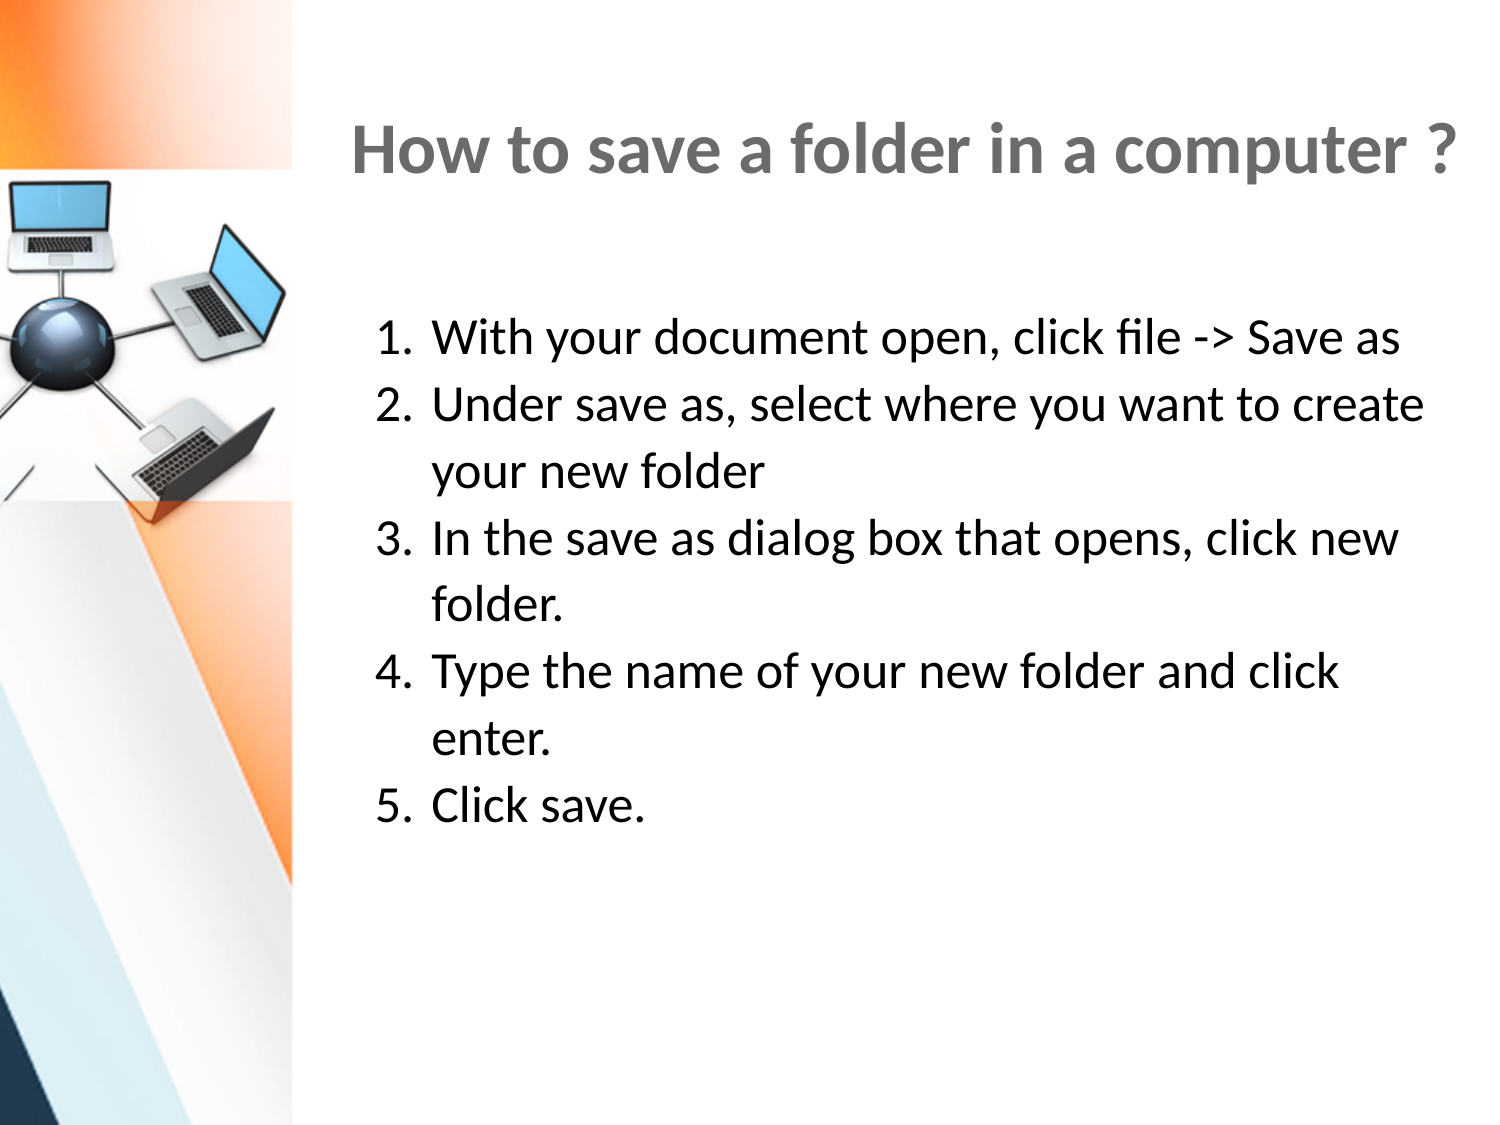

# How to save a folder in a computer ?
With your document open, click file -> Save as
Under save as, select where you want to create your new folder
In the save as dialog box that opens, click new folder.
Type the name of your new folder and click enter.
Click save.